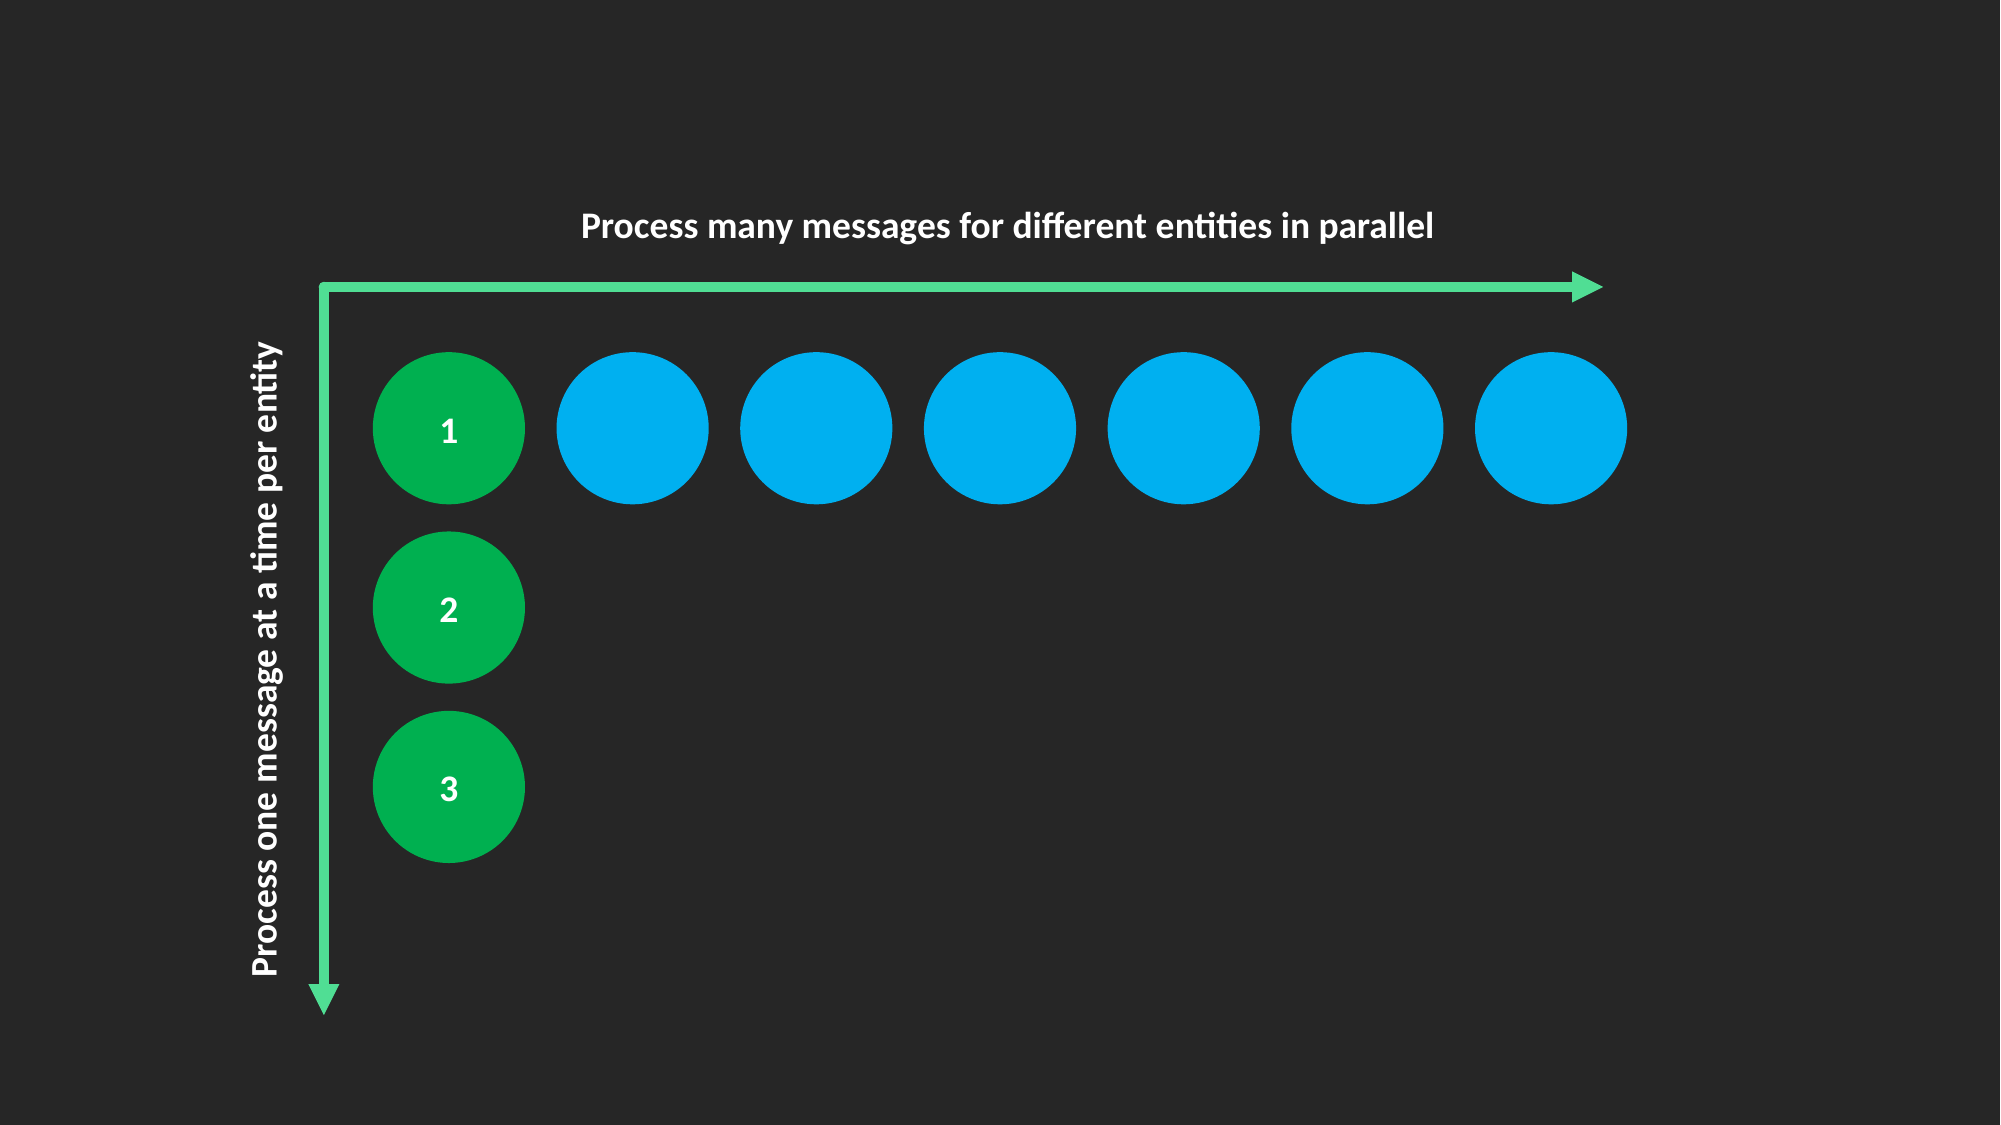

Process many messages for different entities in parallel
1

2
Process one message at a time per entity
3